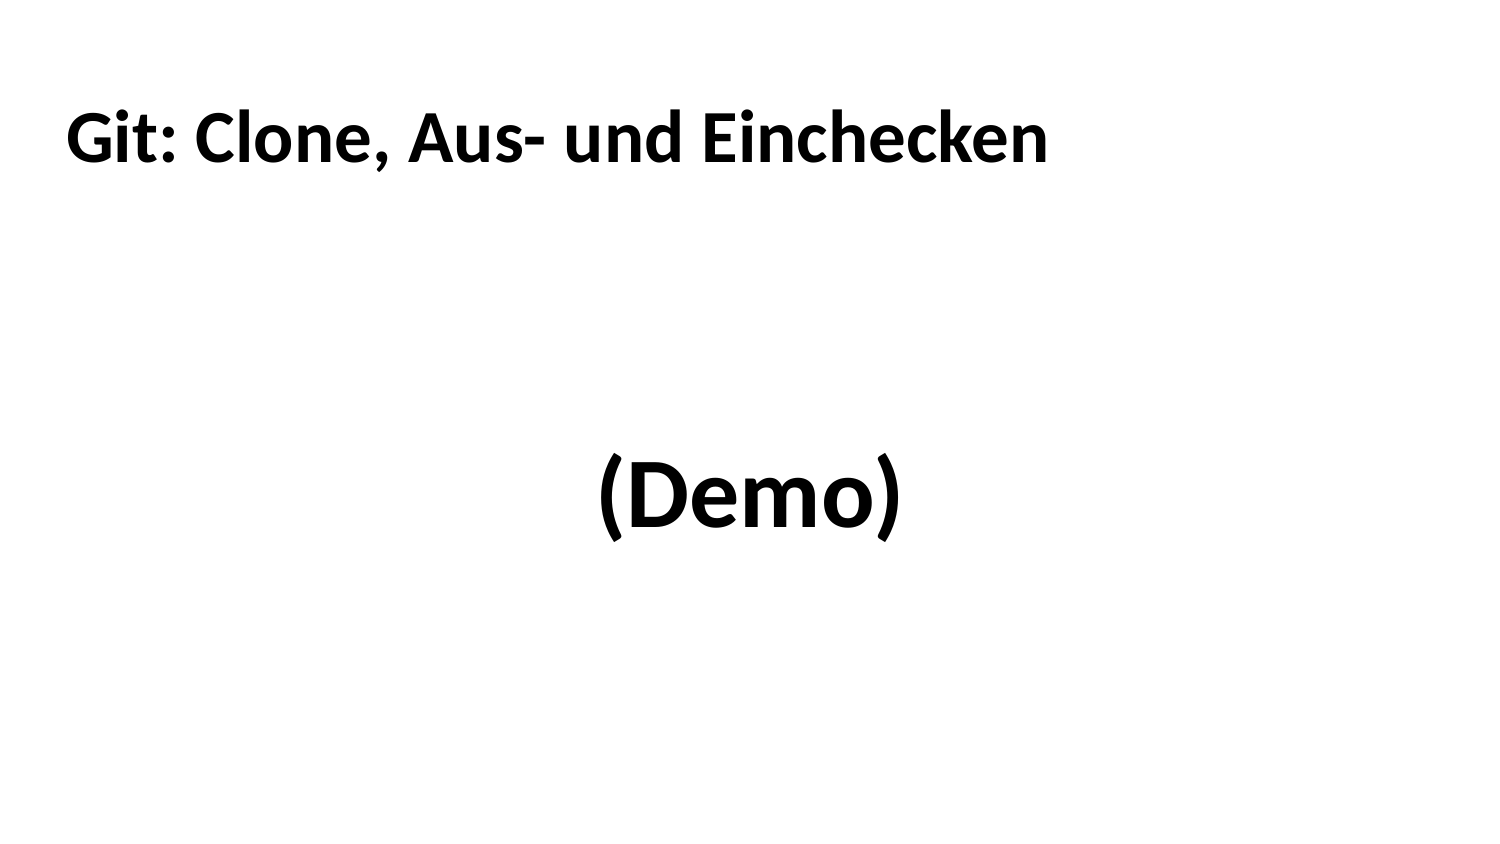

# Git: Clone, Aus- und Einchecken

(Demo)